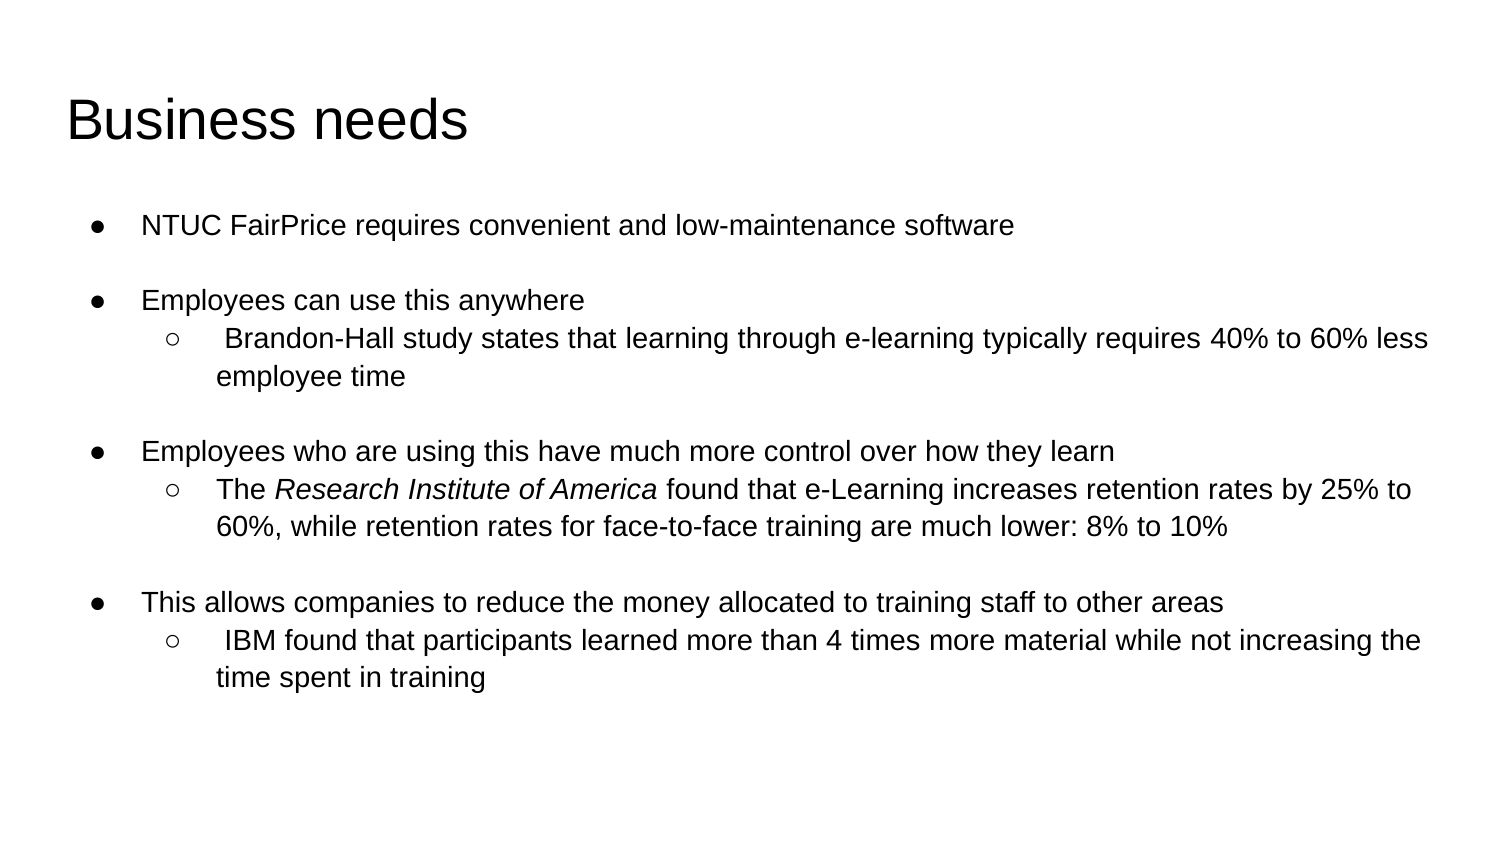

# Business needs
NTUC FairPrice requires convenient and low-maintenance software

Employees can use this anywhere
 Brandon-Hall study states that learning through e-learning typically requires 40% to 60% less employee time

Employees who are using this have much more control over how they learn
The Research Institute of America found that e-Learning increases retention rates by 25% to 60%, while retention rates for face-to-face training are much lower: 8% to 10%

This allows companies to reduce the money allocated to training staff to other areas
 IBM found that participants learned more than 4 times more material while not increasing the time spent in training